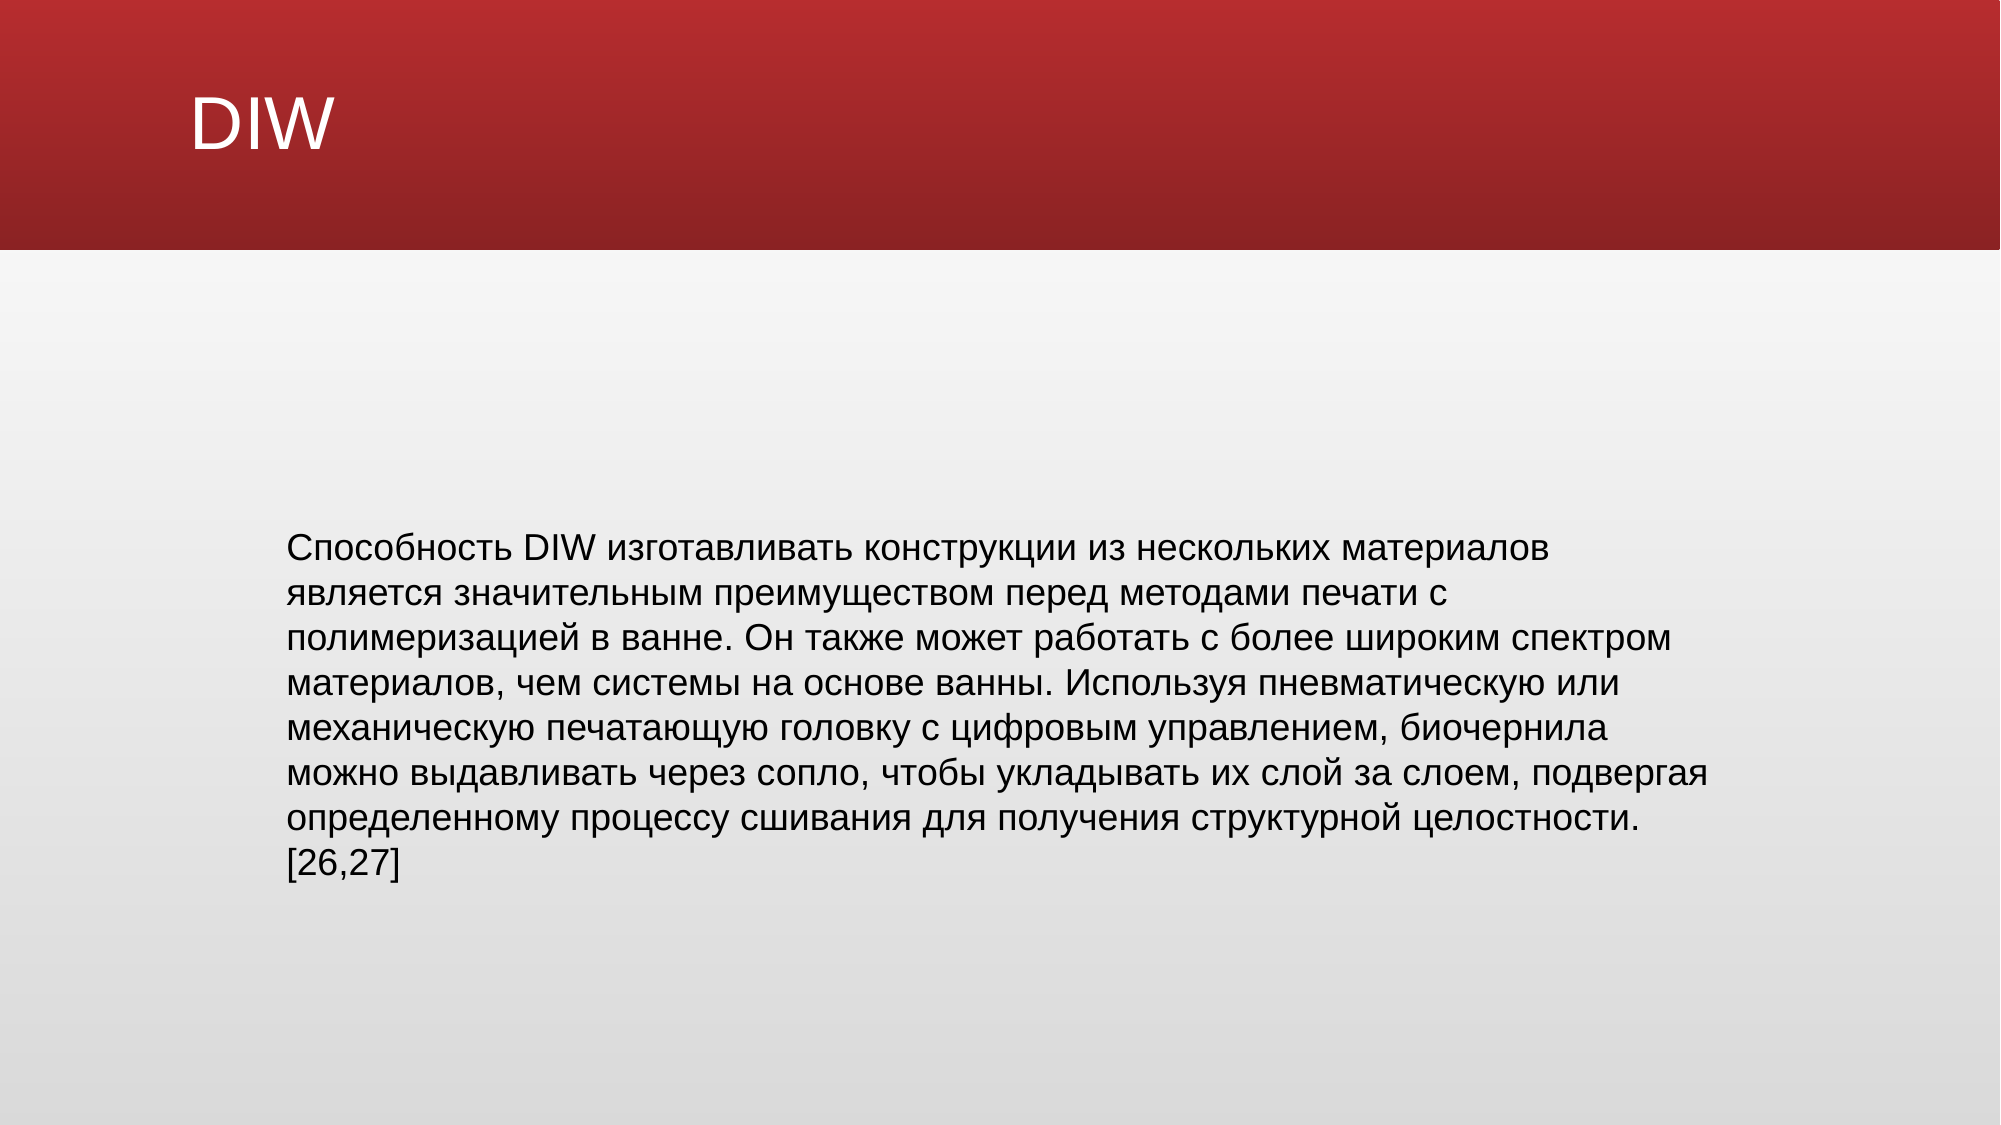

# DIW
Способность DIW изготавливать конструкции из нескольких материалов является значительным преимуществом перед методами печати с полимеризацией в ванне. Он также может работать с более широким спектром материалов, чем системы на основе ванны. Используя пневматическую или механическую печатающую головку с цифровым управлением, биочернила можно выдавливать через сопло, чтобы укладывать их слой за слоем, подвергая определенному процессу сшивания для получения структурной целостности. [26,27]